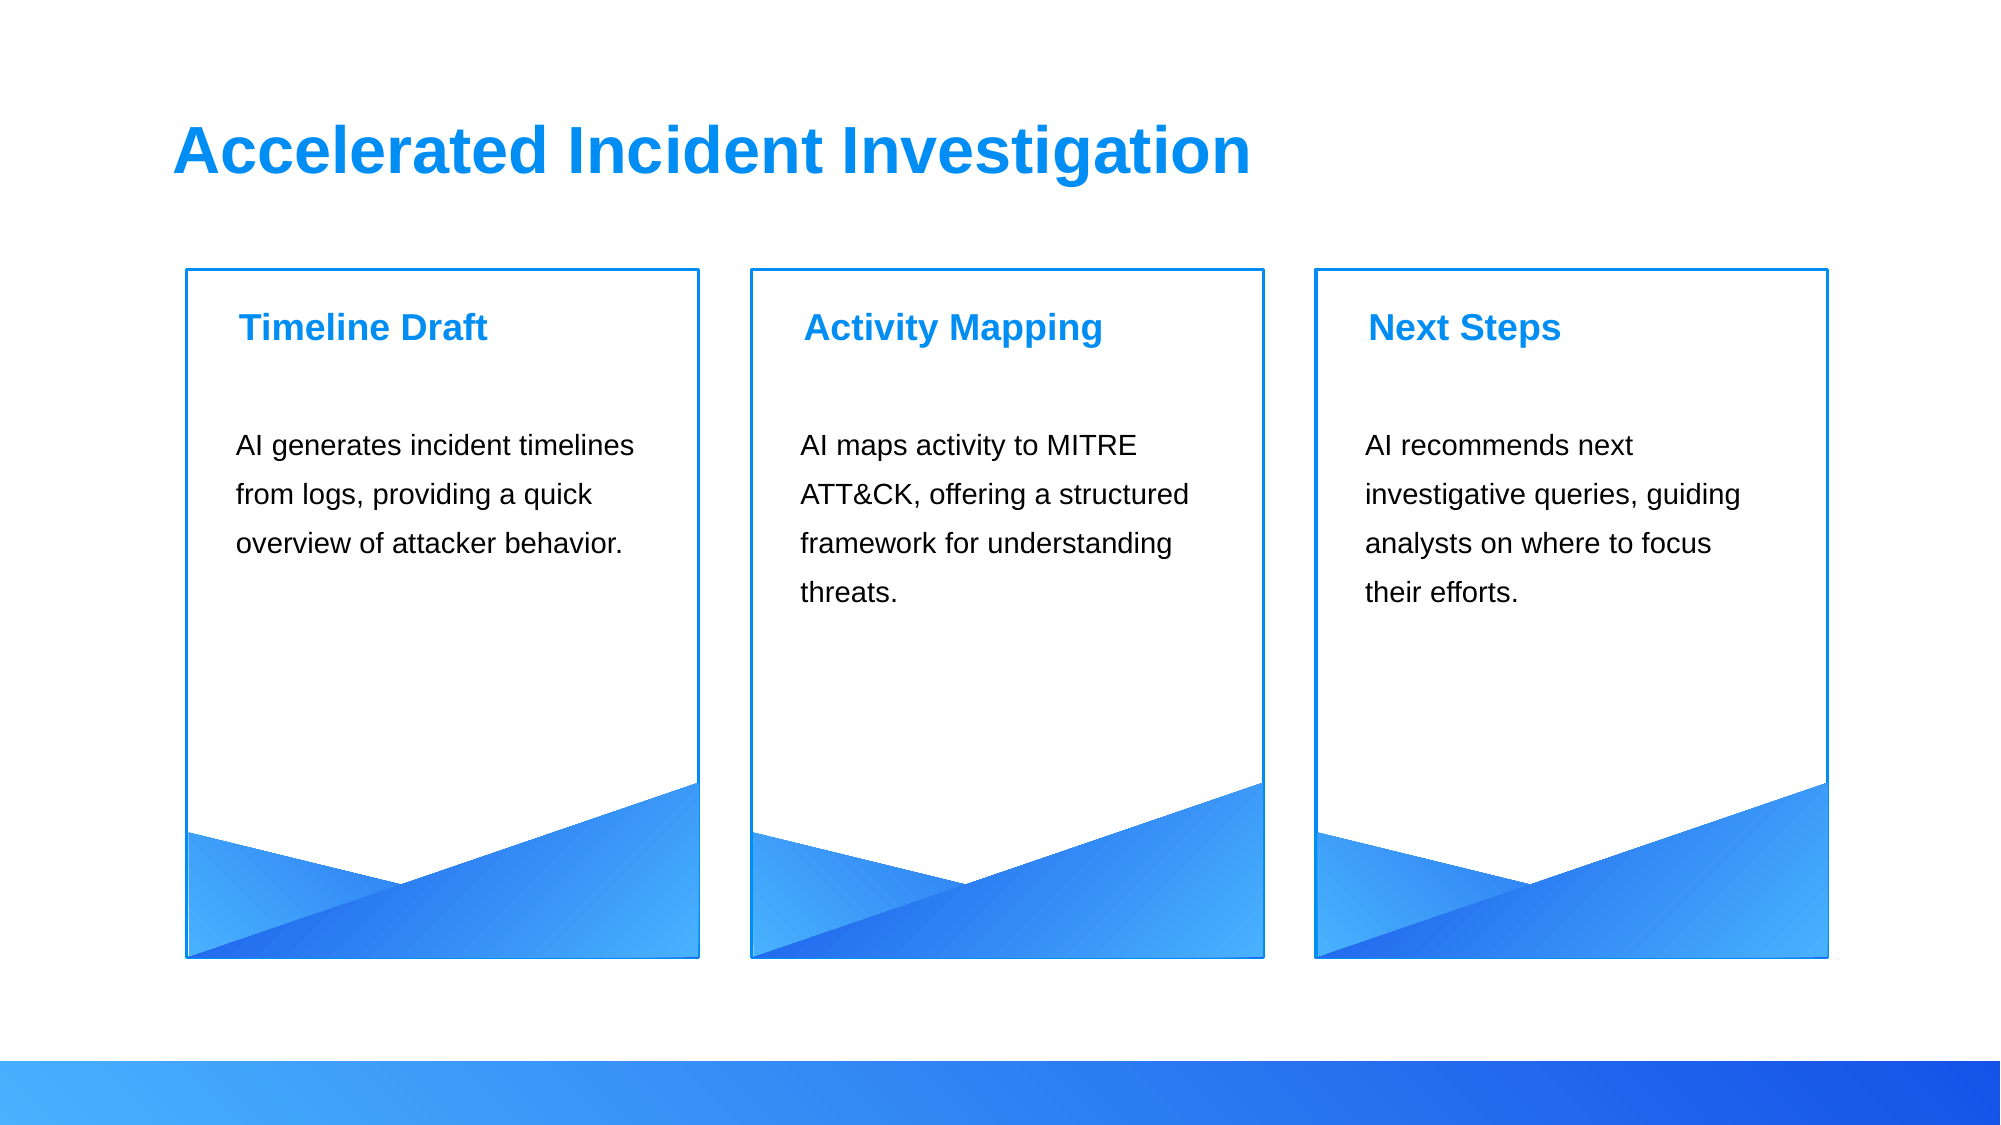

Accelerated Incident Investigation

Timeline Draft
Activity Mapping
Next Steps
AI generates incident timelines from logs, providing a quick overview of attacker behavior.
AI maps activity to MITRE ATT&CK, offering a structured framework for understanding threats.
AI recommends next investigative queries, guiding analysts on where to focus their efforts.